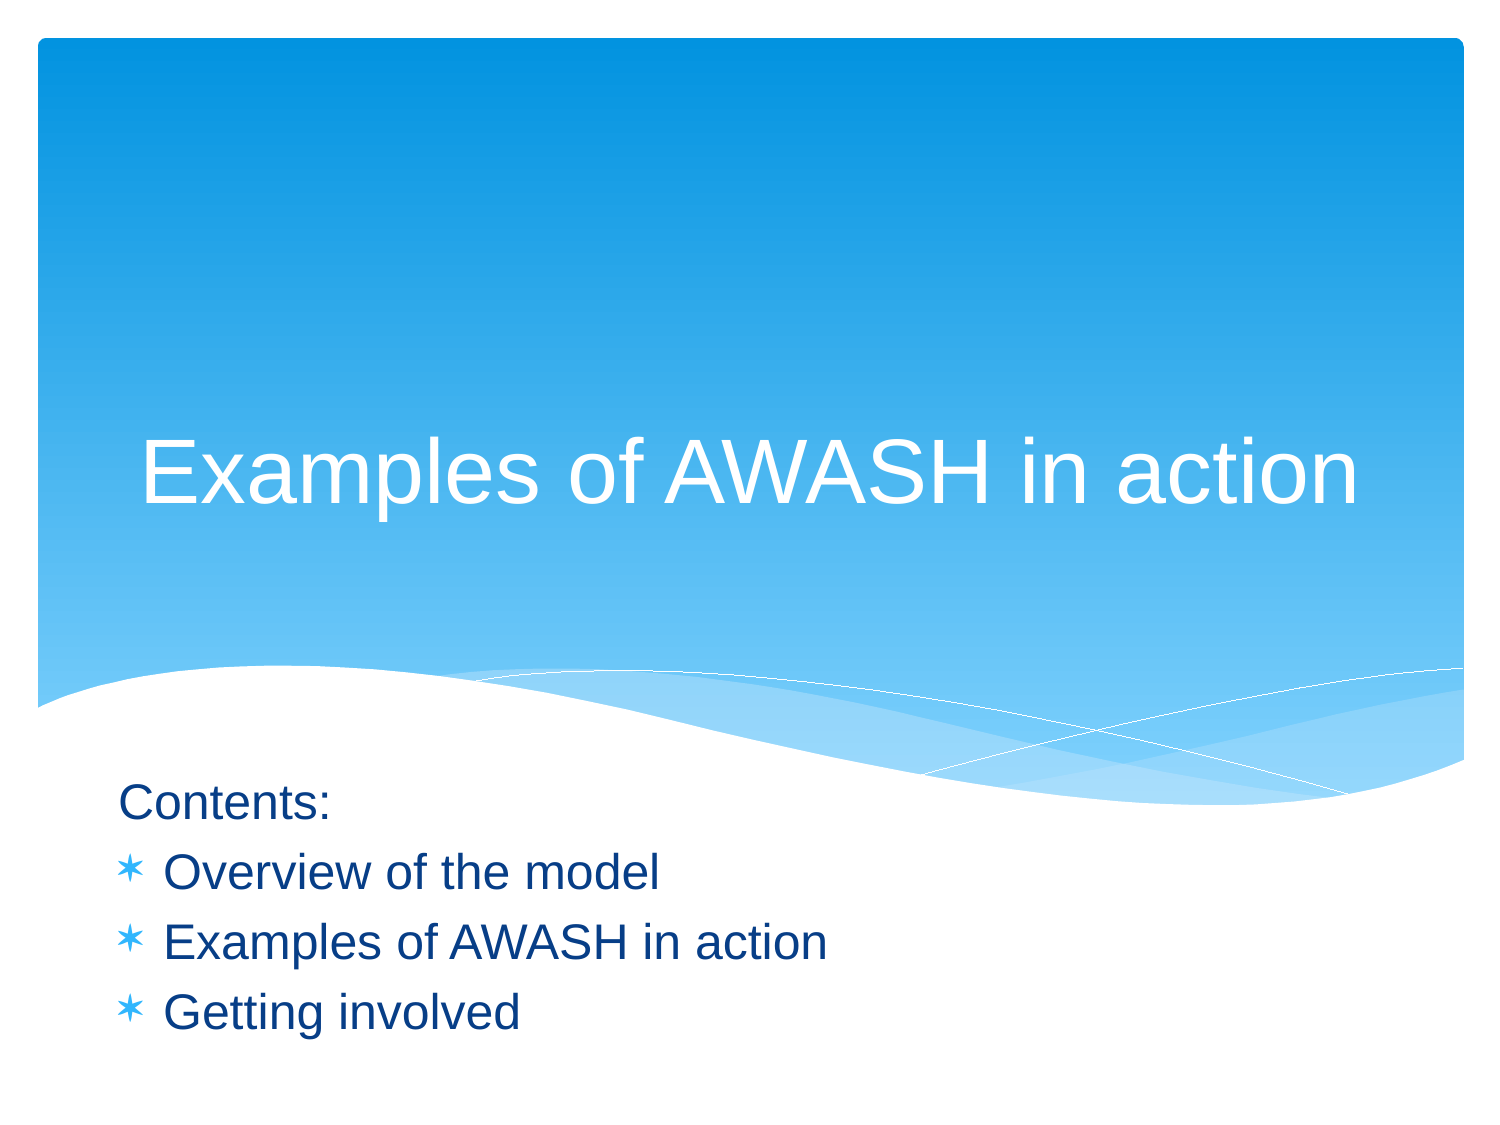

# Examples of AWASH in action
Contents:
Overview of the model
Examples of AWASH in action
Getting involved